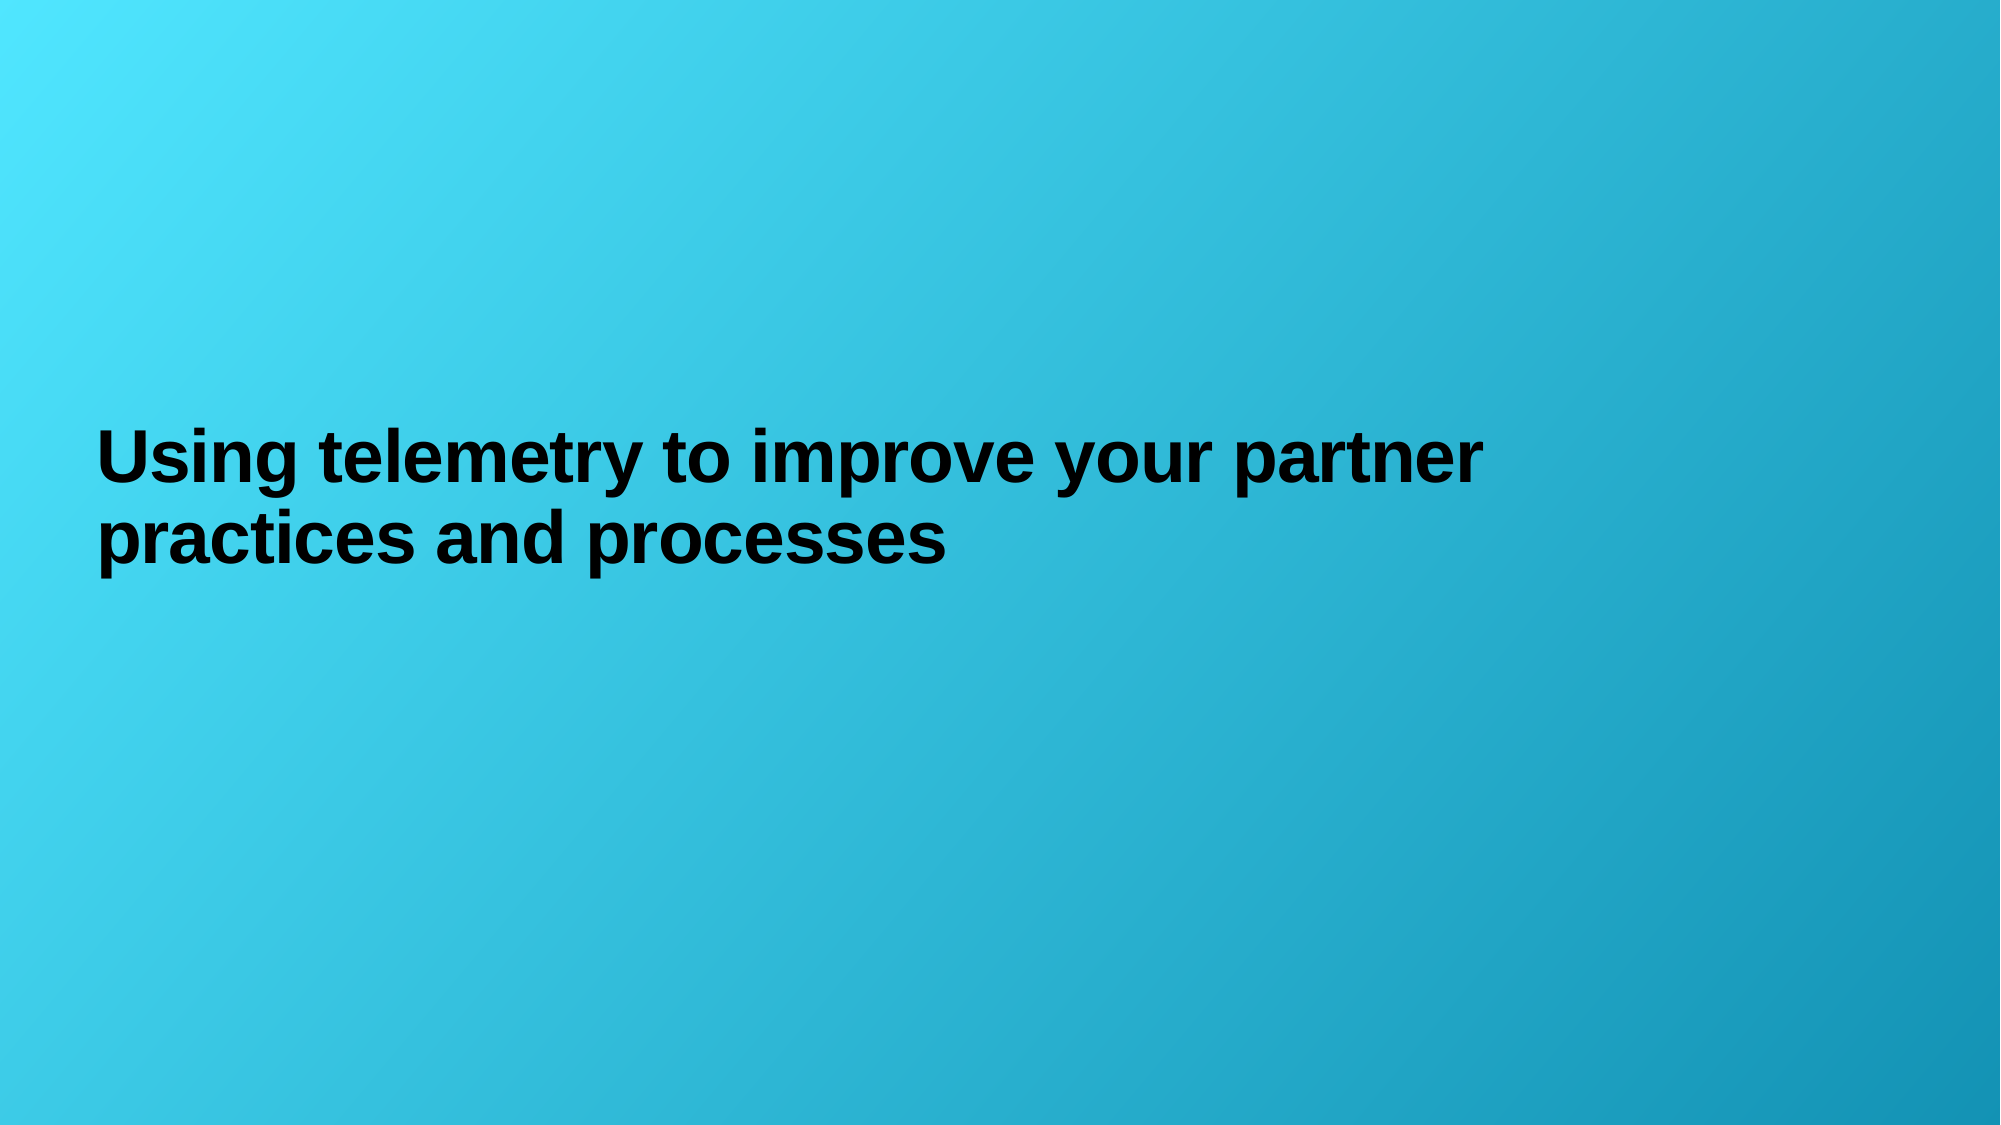

# Using telemetry to improve your partner practices and processes